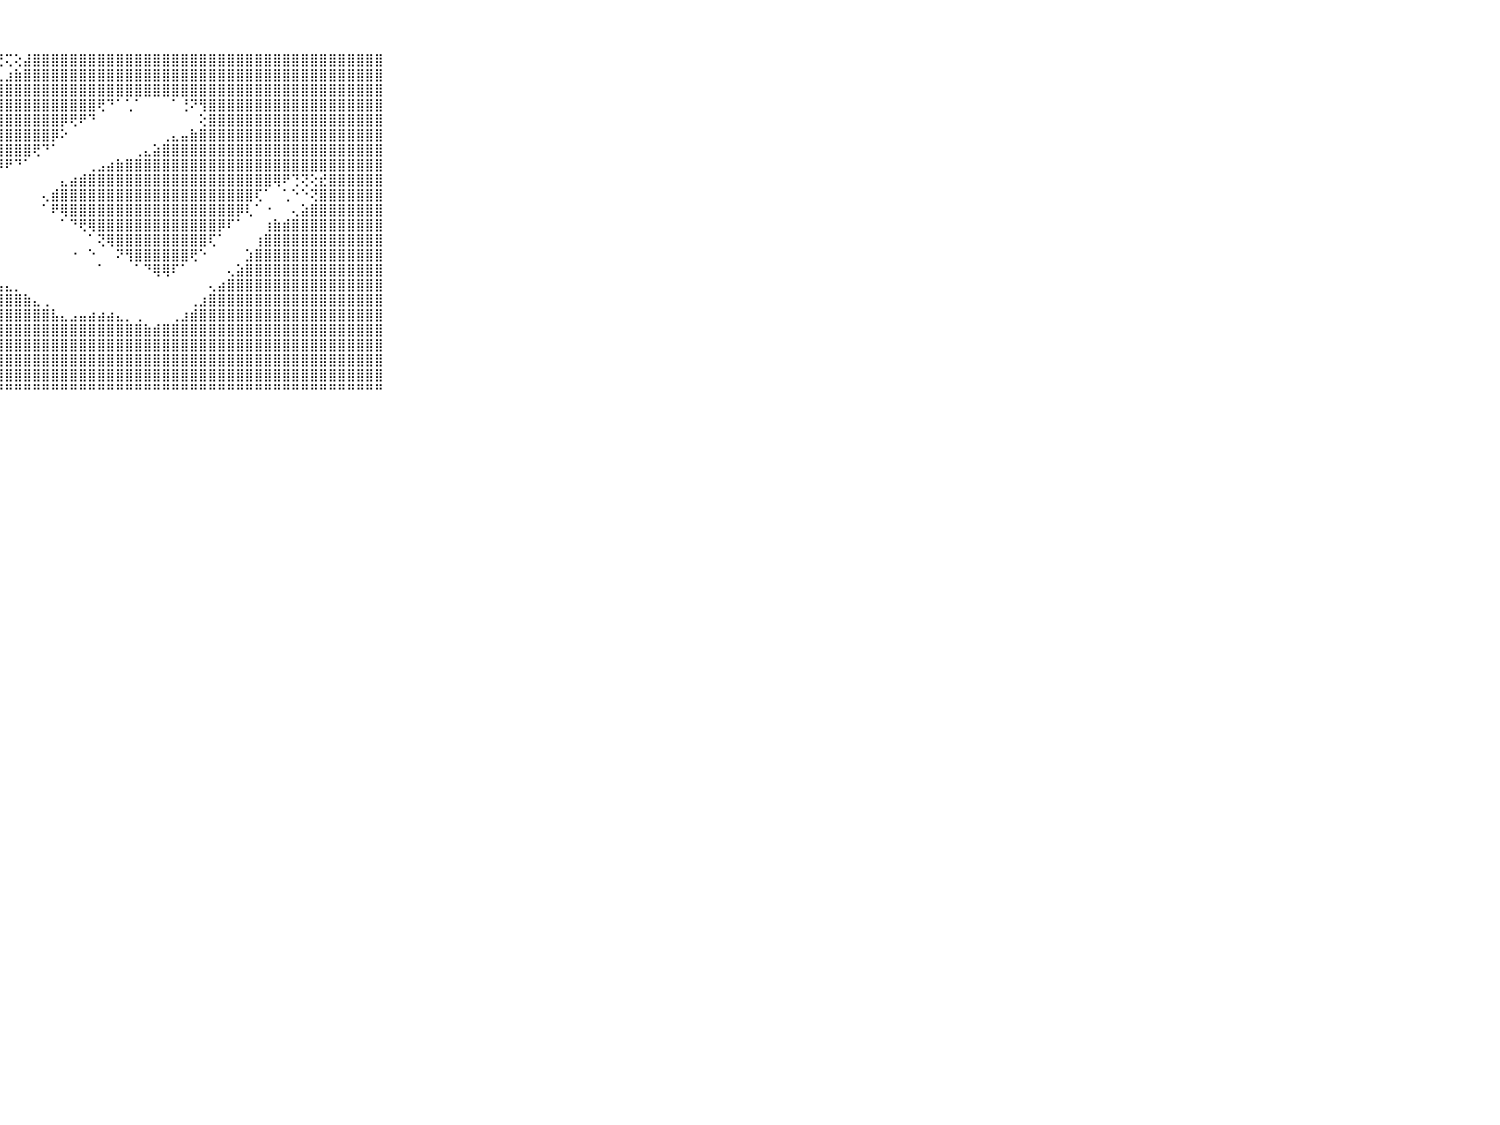

⠀⠀⠀⠀⠀⠀⠀⠀⠀⠀⠀⣿⣿⣿⣿⣿⣿⣿⣿⣿⣿⣿⣿⡿⠟⠛⠋⢙⢍⢕⣼⣿⣿⣿⣿⣿⣿⣿⣿⣿⣿⣿⣿⣿⣿⣿⣿⣿⣿⣿⣿⣿⣿⣿⣿⣿⣿⣿⣿⣿⣿⣿⣿⣿⣿⣿⣿⣿⣿⠀⠀⠀⠀⠀⠀⠀⠀⠀⠀⠀⠀
⠀⠀⠀⠀⠀⠀⠀⠀⠀⠀⠀⣿⣿⣿⣿⣿⣿⣿⣿⣿⠿⠟⢙⠀⠀⠀⢀⢀⣰⣷⣿⣿⣿⣿⣿⣿⣿⣿⣿⣿⣿⣿⣿⣿⣿⣿⣿⣿⣿⣿⣿⣿⣿⣿⣿⣿⣿⣿⣿⣿⣿⣿⣿⣿⣿⣿⣿⣿⣿⠀⠀⠀⠀⠀⠀⠀⠀⠀⠀⠀⠀
⠀⠀⠀⠀⠀⠀⠀⠀⠀⠀⠀⣿⣿⢿⠿⢟⠋⠉⠁⠀⢀⣄⣤⣶⣾⣿⣿⣿⣿⣿⣿⣿⣿⣿⣿⣿⣿⣿⣿⣿⣿⣿⣿⣿⣿⣿⣿⣿⣿⣿⣿⣿⣿⣿⣿⣿⣿⣿⣿⣿⣿⣿⣿⣿⣿⣿⣿⣿⣿⠀⠀⠀⠀⠀⠀⠀⠀⠀⠀⠀⠀
⠀⠀⠀⠀⠀⠀⠀⠀⠀⠀⠀⠉⠁⢀⢀⣄⣤⣴⣷⣿⣿⣿⣿⣿⣿⣿⣿⣿⣿⣿⣿⣿⣿⣿⣿⣿⣿⣿⢟⠙⠁⢁⠁⠀⠀⠀⠁⢘⠝⢻⣿⣿⣿⣿⣿⣿⣿⣿⣿⣿⣿⣿⣿⣿⣿⣿⣿⣿⣿⠀⠀⠀⠀⠀⠀⠀⠀⠀⠀⠀⠀
⠀⠀⠀⠀⠀⠀⠀⠀⠀⠀⠀⢄⣥⣷⣿⣿⣿⣿⣿⣿⣿⣿⣿⣿⣿⣿⣿⣿⣿⣿⣿⣿⣿⣿⡿⢟⠟⠙⠀⠀⠀⠀⠀⠀⠀⠀⠀⠀⠀⢕⣿⣿⣿⣿⣿⣿⣿⣿⣿⣿⣿⣿⣿⣿⣿⣿⣿⣿⣿⠀⠀⠀⠀⠀⠀⠀⠀⠀⠀⠀⠀
⠀⠀⠀⠀⠀⠀⠀⠀⠀⠀⠀⠀⠈⠙⠻⢿⣿⣿⣿⣿⣿⣿⣿⣿⣿⣿⣿⣿⣿⣿⣿⣿⣿⡿⠕⠀⠀⠀⠀⠀⠀⠀⠀⠀⠀⢀⣄⣤⣷⣿⣿⣿⣿⣿⣿⣿⣿⣿⣿⣿⣿⣿⣿⣿⣿⣿⣿⣿⣿⠀⠀⠀⠀⠀⠀⠀⠀⠀⠀⠀⠀
⠀⠀⠀⠀⠀⠀⠀⠀⠀⠀⠀⠀⠀⠀⠀⠀⠀⠁⠉⠙⠟⢿⣿⣿⣿⣿⣿⣿⣿⣿⣿⢟⠙⠁⠀⠀⠀⠀⠀⠀⠀⠀⢀⣄⣵⣿⣿⣿⣿⣿⣿⣿⣿⣿⣿⣿⣿⣿⣿⣿⣿⣿⣿⣿⣿⣿⣿⣿⣿⠀⠀⠀⠀⠀⠀⠀⠀⠀⠀⠀⠀
⠀⠀⠀⠀⠀⠀⠀⠀⠀⠀⠀⠀⠀⠀⠀⠀⠀⠀⠀⠀⠀⠀⠈⠙⠟⠿⠿⠿⠟⠙⠁⠀⠀⠀⠀⠀⠀⢀⣠⣴⣷⣿⣿⣿⣿⣿⣿⣿⣿⣿⣿⣿⣿⣿⣿⣿⣿⣿⣿⣿⣿⣿⣿⣿⣿⣿⣿⣿⣿⠀⠀⠀⠀⠀⠀⠀⠀⠀⠀⠀⠀
⠀⠀⠀⠀⠀⠀⠀⠀⠀⠀⠀⠀⠀⠀⠀⠀⠀⠀⠀⠁⠀⠀⠀⠀⠀⠀⠀⠀⠀⠀⠀⠀⠀⠀⣄⣴⣾⣿⣿⣿⣿⣿⣿⣿⣿⣿⣿⣿⣿⣿⣿⣿⣿⣿⣿⣿⣿⢿⠟⢙⢝⢕⣞⣿⣿⣿⣿⣿⣿⠀⠀⠀⠀⠀⠀⠀⠀⠀⠀⠀⠀
⠀⠀⠀⠀⠀⠀⠀⠀⠀⠀⠀⠀⠀⠀⠀⠀⠀⠀⠀⠀⠀⠀⠀⠀⠀⠀⠀⠀⠀⠀⠀⠀⢄⣾⣿⣿⣿⣿⣿⣿⣿⣿⣿⣿⣿⣿⣿⣿⣿⣿⣿⣿⣿⣿⣿⢏⠁⠀⢁⠑⠑⢝⣿⣿⣿⣿⣿⣿⣿⠀⠀⠀⠀⠀⠀⠀⠀⠀⠀⠀⠀
⠀⠀⠀⠀⠀⠀⠀⠀⠀⠀⠀⠀⠀⠀⠀⠀⠀⠀⠀⠀⠀⠀⠀⠀⠀⠀⠀⠀⠀⠀⠀⠀⠁⠟⢿⣿⣿⣿⣿⣿⣿⣿⣿⣿⣿⣿⣿⣿⣿⣿⣿⣿⣿⡿⢇⠁⠐⠀⠀⢄⣵⣿⣿⣿⣿⣿⣿⣿⣿⠀⠀⠀⠀⠀⠀⠀⠀⠀⠀⠀⠀
⠀⠀⠀⠀⠀⠀⠀⠀⠀⠀⠀⠀⠀⠀⠀⠀⠀⠀⠀⠀⠀⠀⠀⠀⠀⠀⠀⠀⠀⠀⠀⠀⠀⠀⠁⠙⢟⢿⣿⣿⣿⣿⣿⣿⣿⣿⣿⣿⣿⣿⣿⡿⠏⠁⠀⠀⢰⣷⣾⣿⣿⣿⣿⣿⣿⣿⣿⣿⣿⠀⠀⠀⠀⠀⠀⠀⠀⠀⠀⠀⠀
⠀⠀⠀⠀⠀⠀⠀⠀⠀⠀⠀⠀⠀⠀⠀⠀⠀⠀⠀⠀⠀⠀⠀⠀⠀⠀⠀⠀⠀⠀⠀⠀⠀⠀⠀⠀⠀⠁⢝⢿⣿⣿⣿⣿⣿⣿⣿⣿⣿⣿⢏⠁⠀⠀⠀⢰⣿⣿⣿⣿⣿⣿⣿⣿⣿⣿⣿⣿⣿⠀⠀⠀⠀⠀⠀⠀⠀⠀⠀⠀⠀
⠀⠀⠀⠀⠀⠀⠀⠀⠀⠀⠀⠀⠀⠀⠀⠀⠀⠀⠀⠀⠀⠀⠀⠀⠀⠀⠀⠀⠀⠀⠀⠀⠀⠀⠀⠐⠀⠑⠀⠀⠝⢻⣿⣿⣿⣿⣿⣿⢟⠑⠀⠀⠀⠀⣱⣿⣿⣿⣿⣿⣿⣿⣿⣿⣿⣿⣿⣿⣿⠀⠀⠀⠀⠀⠀⠀⠀⠀⠀⠀⠀
⠀⠀⠀⠀⠀⠀⠀⠀⠀⠀⠀⠀⠀⠀⠀⠀⠀⠀⠀⠀⠀⠀⠀⠀⠀⠀⠀⠀⠀⠀⠀⠀⠀⠀⠀⠀⠀⠀⠁⠀⠀⠀⠁⠙⢿⢿⠏⠁⠀⠀⠀⠀⢄⣵⣿⣿⣿⣿⣿⣿⣿⣿⣿⣿⣿⣿⣿⣿⣿⠀⠀⠀⠀⠀⠀⠀⠀⠀⠀⠀⠀
⠀⠀⠀⠀⠀⠀⠀⠀⠀⠀⠀⠀⠀⠀⠀⠀⠀⠀⠀⠀⠀⠀⠀⠀⠀⠀⢄⣠⣄⡀⠀⠀⠀⠀⠀⠀⠀⠀⠀⠀⠀⠀⠀⠀⠀⠀⠀⠀⠀⠀⢄⣴⣿⣿⣿⣿⣿⣿⣿⣿⣿⣿⣿⣿⣿⣿⣿⣿⣿⠀⠀⠀⠀⠀⠀⠀⠀⠀⠀⠀⠀
⠀⠀⠀⠀⠀⠀⠀⠀⠀⠀⠀⠀⠀⠀⠀⠀⠀⠀⠀⠀⠀⠀⠀⢀⣴⣷⣿⣿⣿⣿⣷⣄⢀⠀⠀⠀⠀⠀⠀⠀⠀⠀⠀⠀⠀⠀⠀⠀⢀⣰⣿⣿⣿⣿⣿⣿⣿⣿⣿⣿⣿⣿⣿⣿⣿⣿⣿⣿⣿⠀⠀⠀⠀⠀⠀⠀⠀⠀⠀⠀⠀
⠀⠀⠀⠀⠀⠀⠀⠀⠀⠀⠀⠀⠀⠀⠀⠀⠀⢀⣀⣄⣤⣶⣾⣿⣿⣿⣿⣿⣿⣿⣿⣿⣿⣧⣄⣠⣤⣴⣴⣴⣄⡀⢀⠀⠀⠀⢀⣰⣾⣿⣿⣿⣿⣿⣿⣿⣿⣿⣿⣿⣿⣿⣿⣿⣿⣿⣿⣿⣿⠀⠀⠀⠀⠀⠀⠀⠀⠀⠀⠀⠀
⠀⠀⠀⠀⠀⠀⠀⠀⠀⠀⠀⠀⠀⠀⢀⣴⣾⣿⣿⣿⣿⣿⣿⣿⣿⣿⣿⣿⣿⣿⣿⣿⣿⣿⣿⣿⣿⣿⣿⣿⣿⣿⣿⣷⣾⣿⣿⣿⣿⣿⣿⣿⣿⣿⣿⣿⣿⣿⣿⣿⣿⣿⣿⣿⣿⣿⣿⣿⣿⠀⠀⠀⠀⠀⠀⠀⠀⠀⠀⠀⠀
⠀⠀⠀⠀⠀⠀⠀⠀⠀⠀⠀⠀⠀⢱⣿⣿⣿⣿⣿⣿⣿⣿⣿⣿⣿⣿⣿⣿⣿⣿⣿⣿⣿⣿⣿⣿⣿⣿⣿⣿⣿⣿⣿⣿⣿⣿⣿⣿⣿⣿⣿⣿⣿⣿⣿⣿⣿⣿⣿⣿⣿⣿⣿⣿⣿⣿⣿⣿⣿⠀⠀⠀⠀⠀⠀⠀⠀⠀⠀⠀⠀
⠀⠀⠀⠀⠀⠀⠀⠀⠀⠀⠀⢀⣴⣿⣿⣿⣿⣿⣿⣿⣿⣿⣿⣿⣿⣿⣿⣿⣿⣿⣿⣿⣿⣿⣿⣿⣿⣿⣿⣿⣿⣿⣿⣿⣿⣿⣿⣿⣿⣿⣿⣿⣿⣿⣿⣿⣿⣿⣿⣿⣿⣿⣿⣿⣿⣿⣿⣿⣿⠀⠀⠀⠀⠀⠀⠀⠀⠀⠀⠀⠀
⠀⠀⠀⠀⠀⠀⠀⠀⠀⠀⠀⣿⣿⣿⣿⣿⣿⣿⣿⣿⣿⣿⣿⣿⣿⣿⣿⣿⣿⣿⣿⣿⣿⣿⣿⣿⣿⣿⣿⣿⣿⣿⣿⣿⣿⣿⣿⣿⣿⣿⣿⣿⣿⣿⣿⣿⣿⣿⣿⣿⣿⣿⣿⣿⣿⣿⣿⣿⣿⠀⠀⠀⠀⠀⠀⠀⠀⠀⠀⠀⠀
⠀⠀⠀⠀⠀⠀⠀⠀⠀⠀⠀⠛⠛⠛⠛⠛⠛⠛⠛⠛⠛⠛⠛⠛⠛⠛⠛⠛⠛⠛⠛⠛⠛⠛⠛⠛⠛⠛⠛⠛⠛⠛⠛⠛⠛⠛⠛⠛⠛⠛⠛⠛⠛⠛⠛⠛⠛⠛⠛⠛⠛⠛⠛⠛⠛⠛⠛⠛⠛⠀⠀⠀⠀⠀⠀⠀⠀⠀⠀⠀⠀